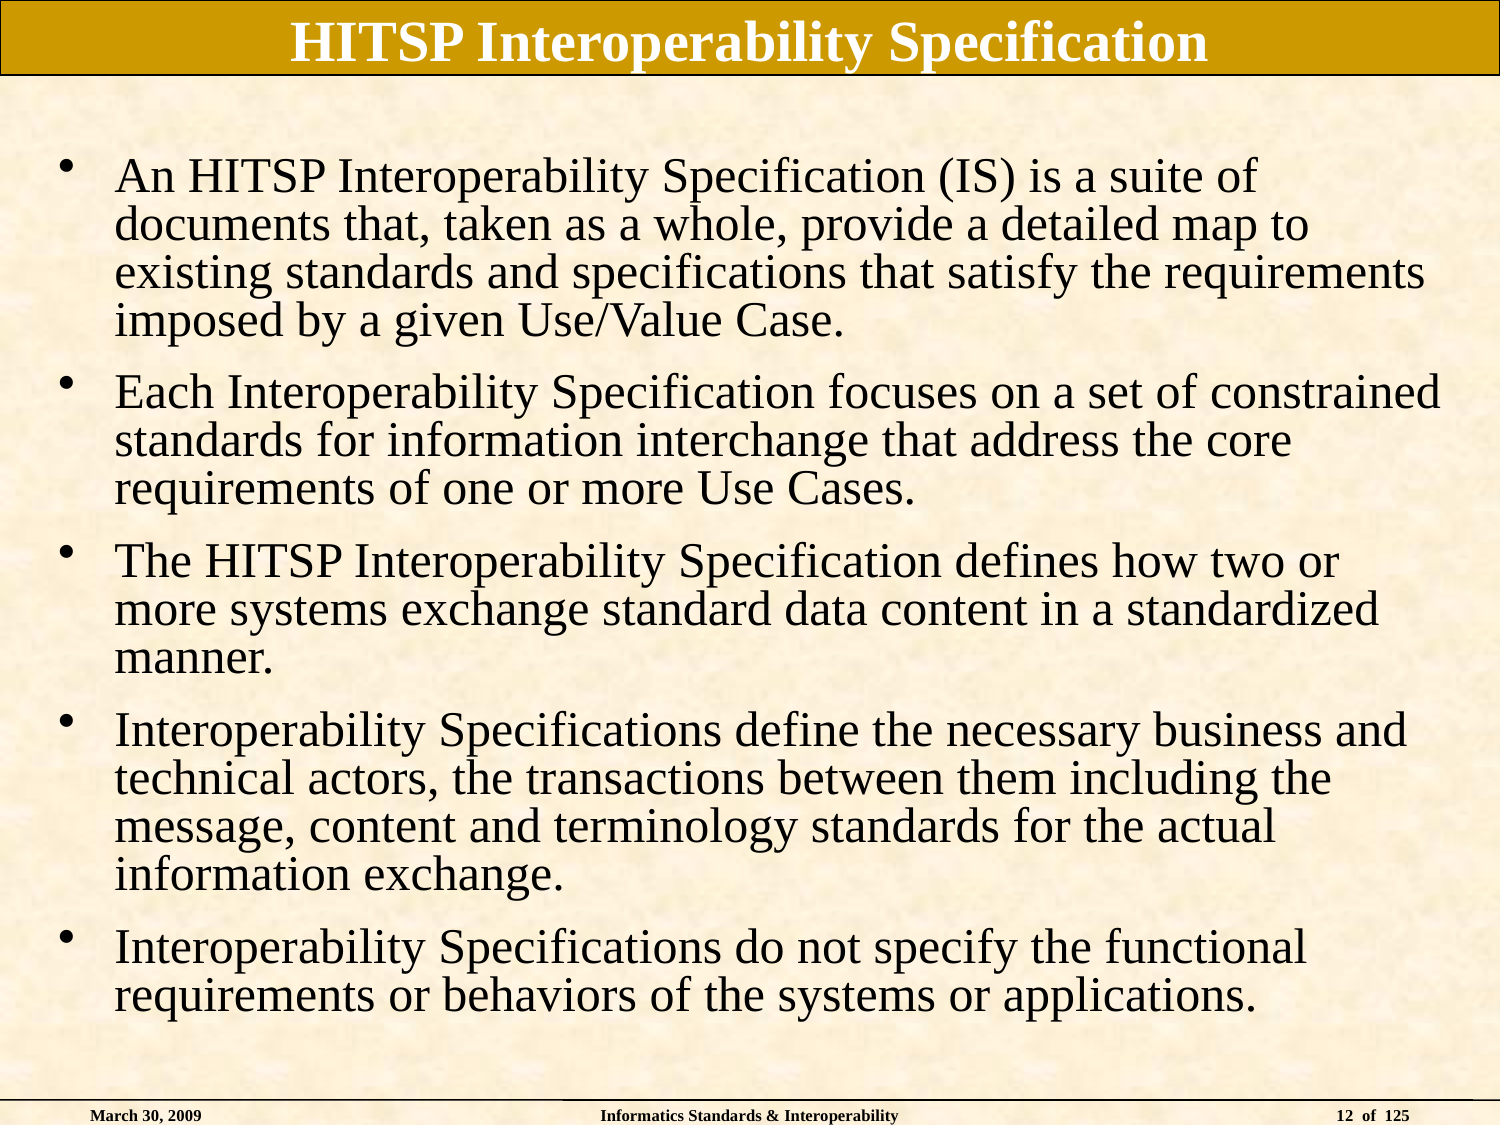

# HITSP Interoperability Specification
An HITSP Interoperability Specification (IS) is a suite of documents that, taken as a whole, provide a detailed map to existing standards and specifications that satisfy the requirements imposed by a given Use/Value Case.
Each Interoperability Specification focuses on a set of constrained standards for information interchange that address the core requirements of one or more Use Cases.
The HITSP Interoperability Specification defines how two or more systems exchange standard data content in a standardized manner.
Interoperability Specifications define the necessary business and technical actors, the transactions between them including the message, content and terminology standards for the actual information exchange.
Interoperability Specifications do not specify the functional requirements or behaviors of the systems or applications.
March 30, 2009
Informatics Standards & Interoperability
12  of  125